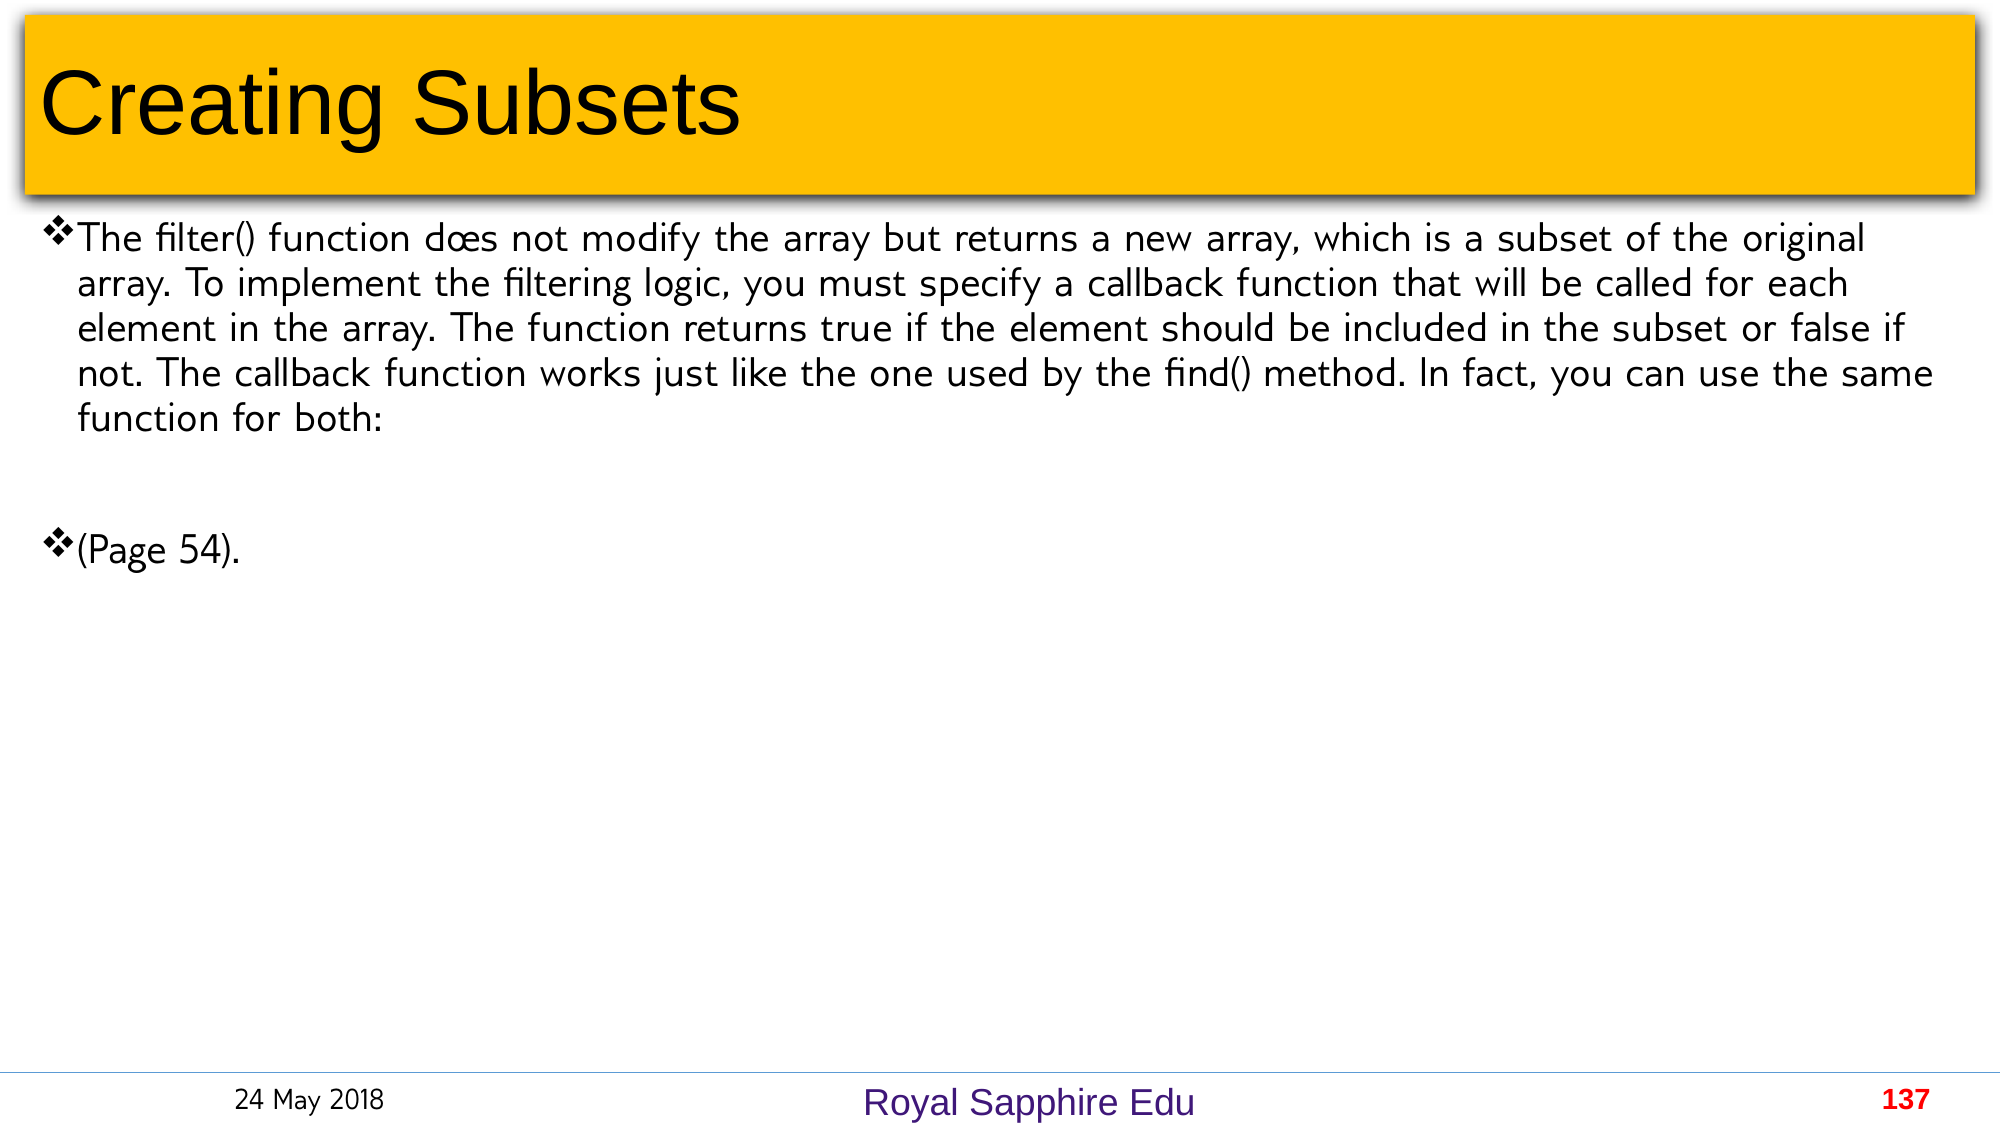

# Creating Subsets
The filter() function does not modify the array but returns a new array, which is a subset of the original array. To implement the filtering logic, you must specify a callback function that will be called for each element in the array. The function returns true if the element should be included in the subset or false if not. The callback function works just like the one used by the find() method. In fact, you can use the same function for both:

(Page 54).
24 May 2018
137